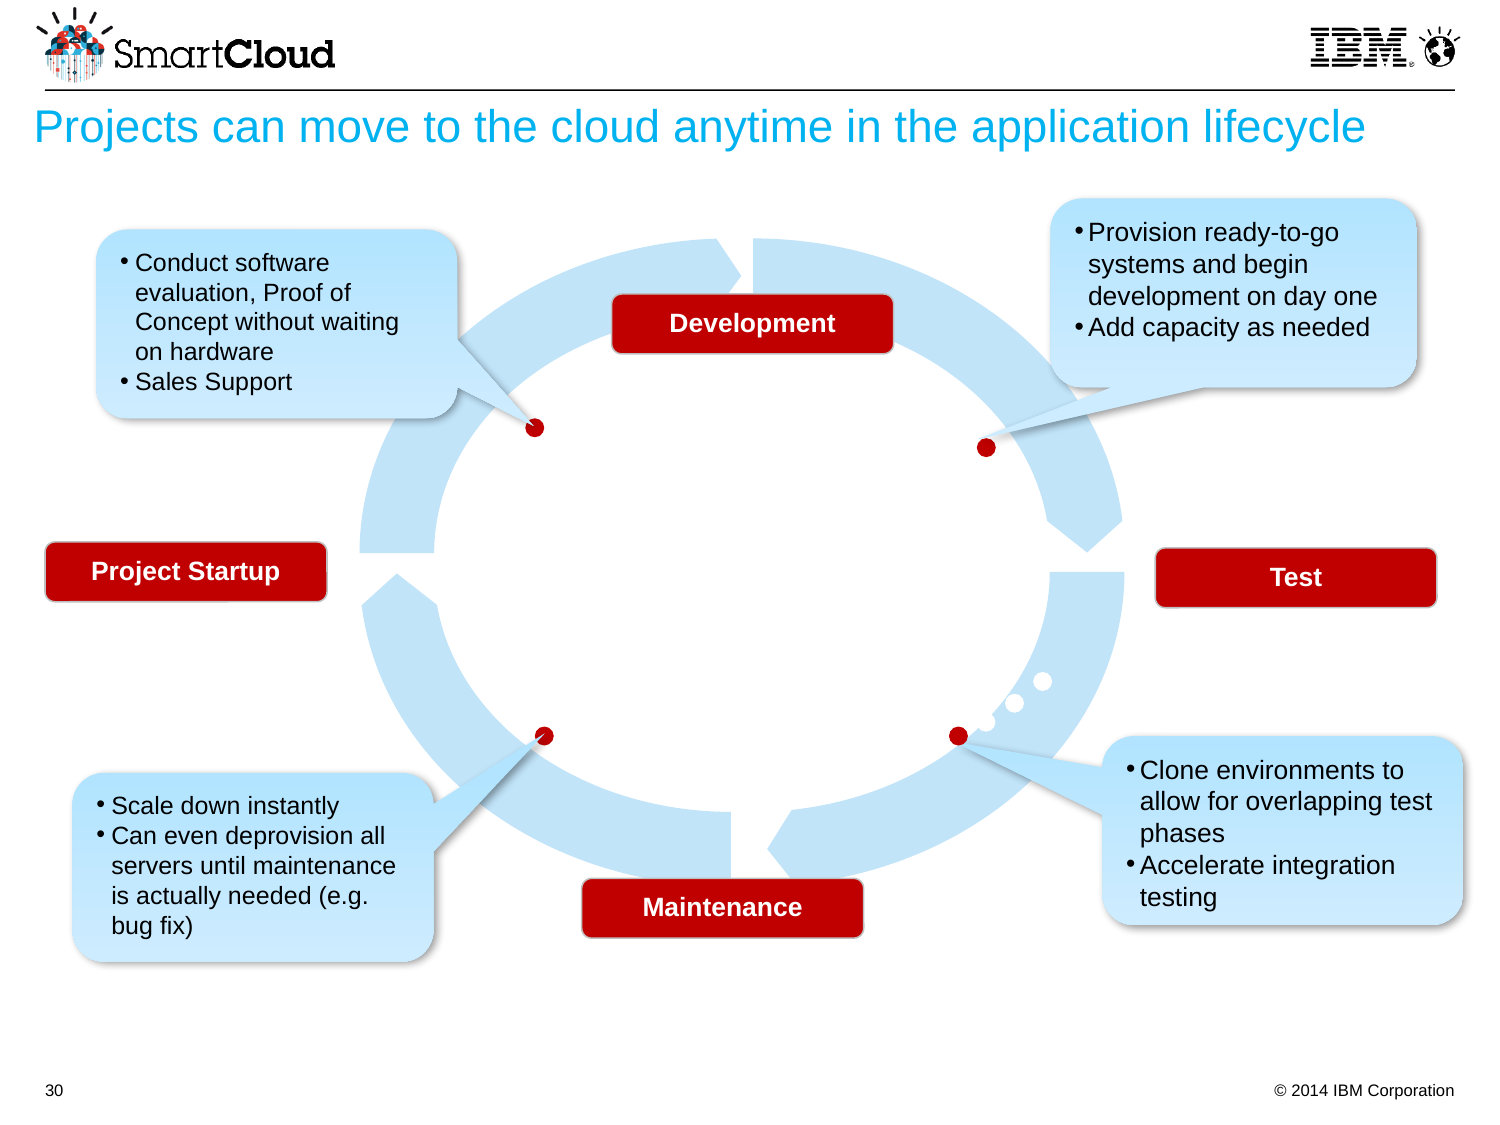

# Projects can move to the cloud anytime in the application lifecycle
Provision ready-to-go systems and begin development on day one
Add capacity as needed
Conduct software evaluation, Proof of Concept without waiting on hardware
Sales Support

Development

Project Startup
Test

Clone environments to allow for overlapping test phases
Accelerate integration testing

Scale down instantly
Can even deprovision all servers until maintenance is actually needed (e.g. bug fix)
Maintenance
30